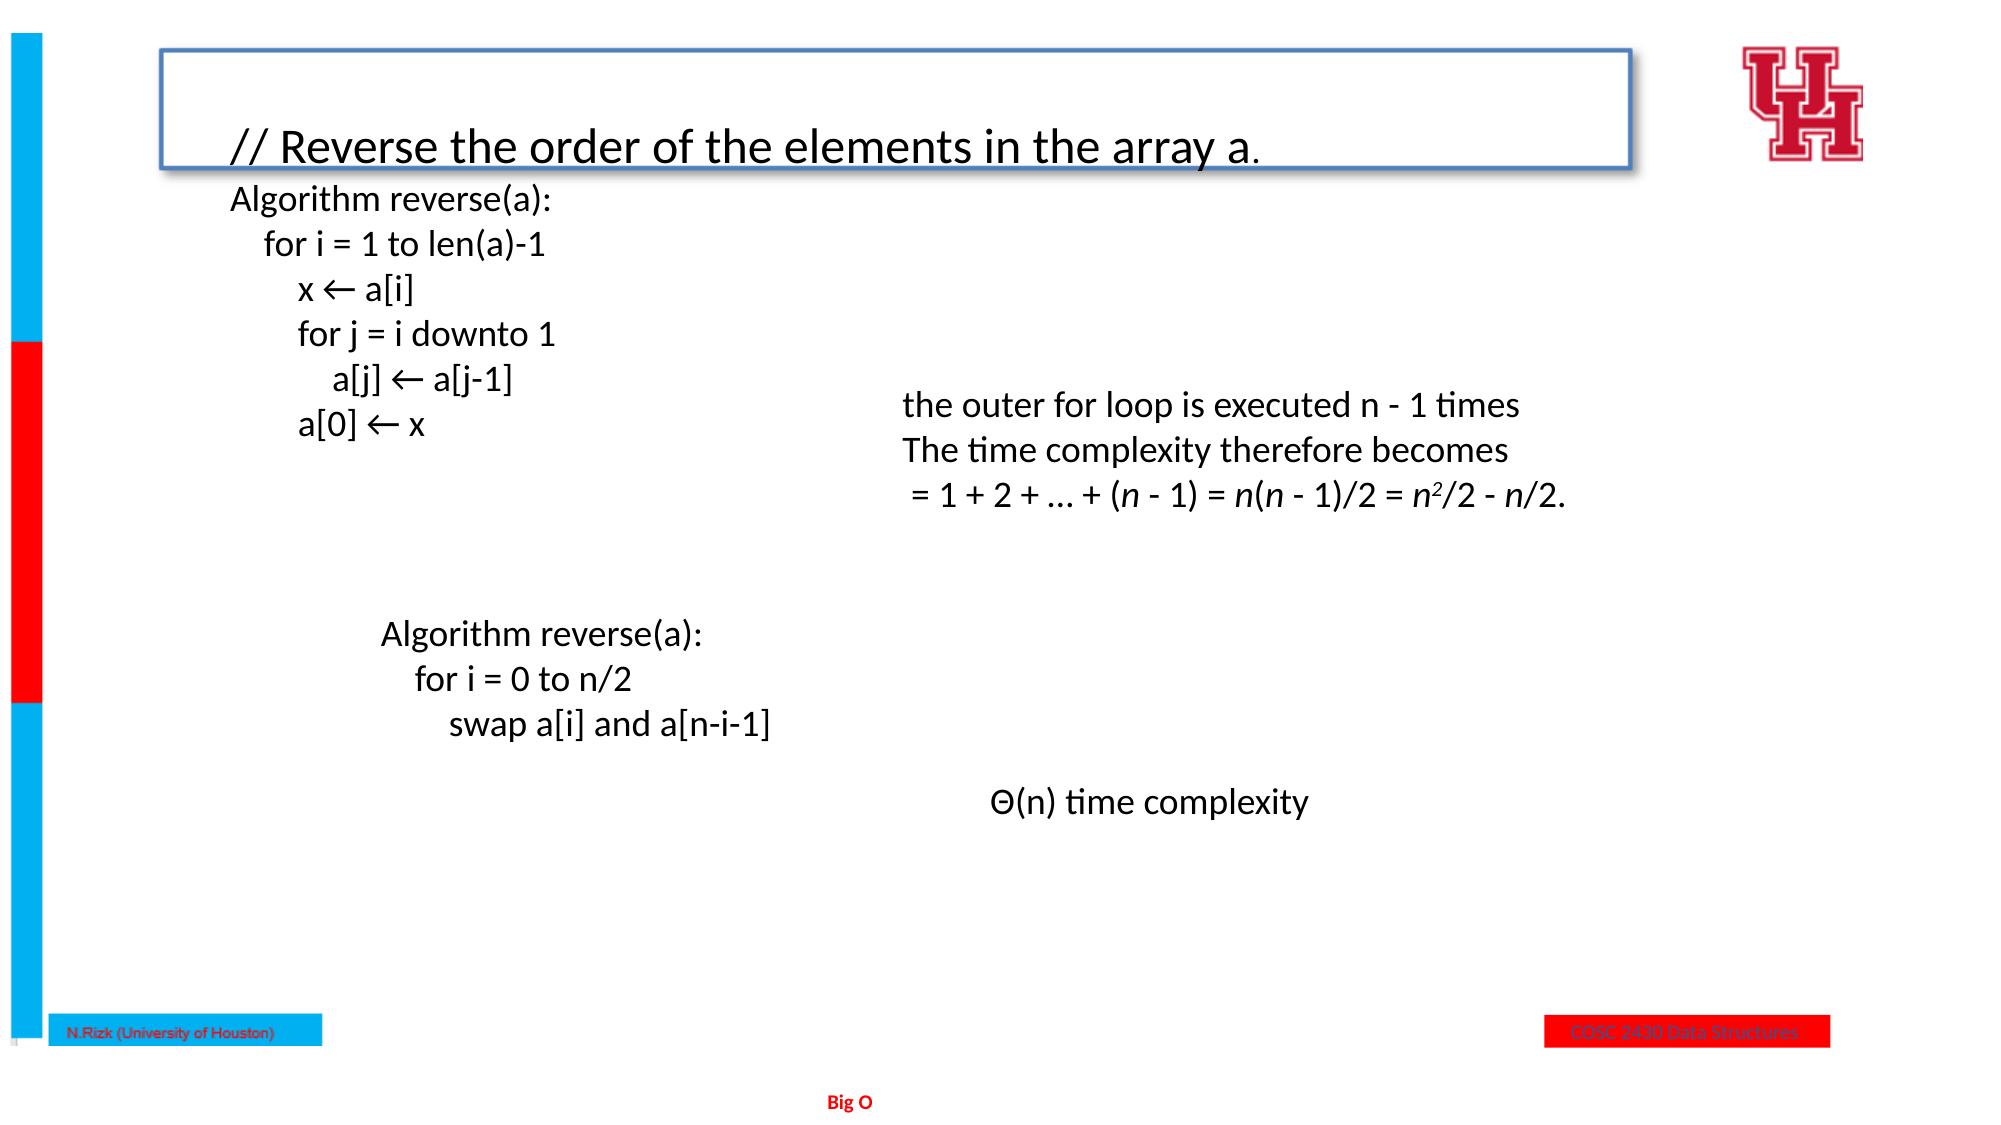

// Reverse the order of the elements in the array a.
Algorithm reverse(a):
    for i = 1 to len(a)-1
        x ← a[i]
        for j = i downto 1
            a[j] ← a[j-1]
        a[0] ← x
the outer for loop is executed n - 1 times
The time complexity therefore becomes
 = 1 + 2 + … + (n - 1) = n(n - 1)/2 = n2/2 - n/2.

Algorithm reverse(a):
    for i = 0 to n/2
        swap a[i] and a[n-i-1]
Θ(n) time complexity